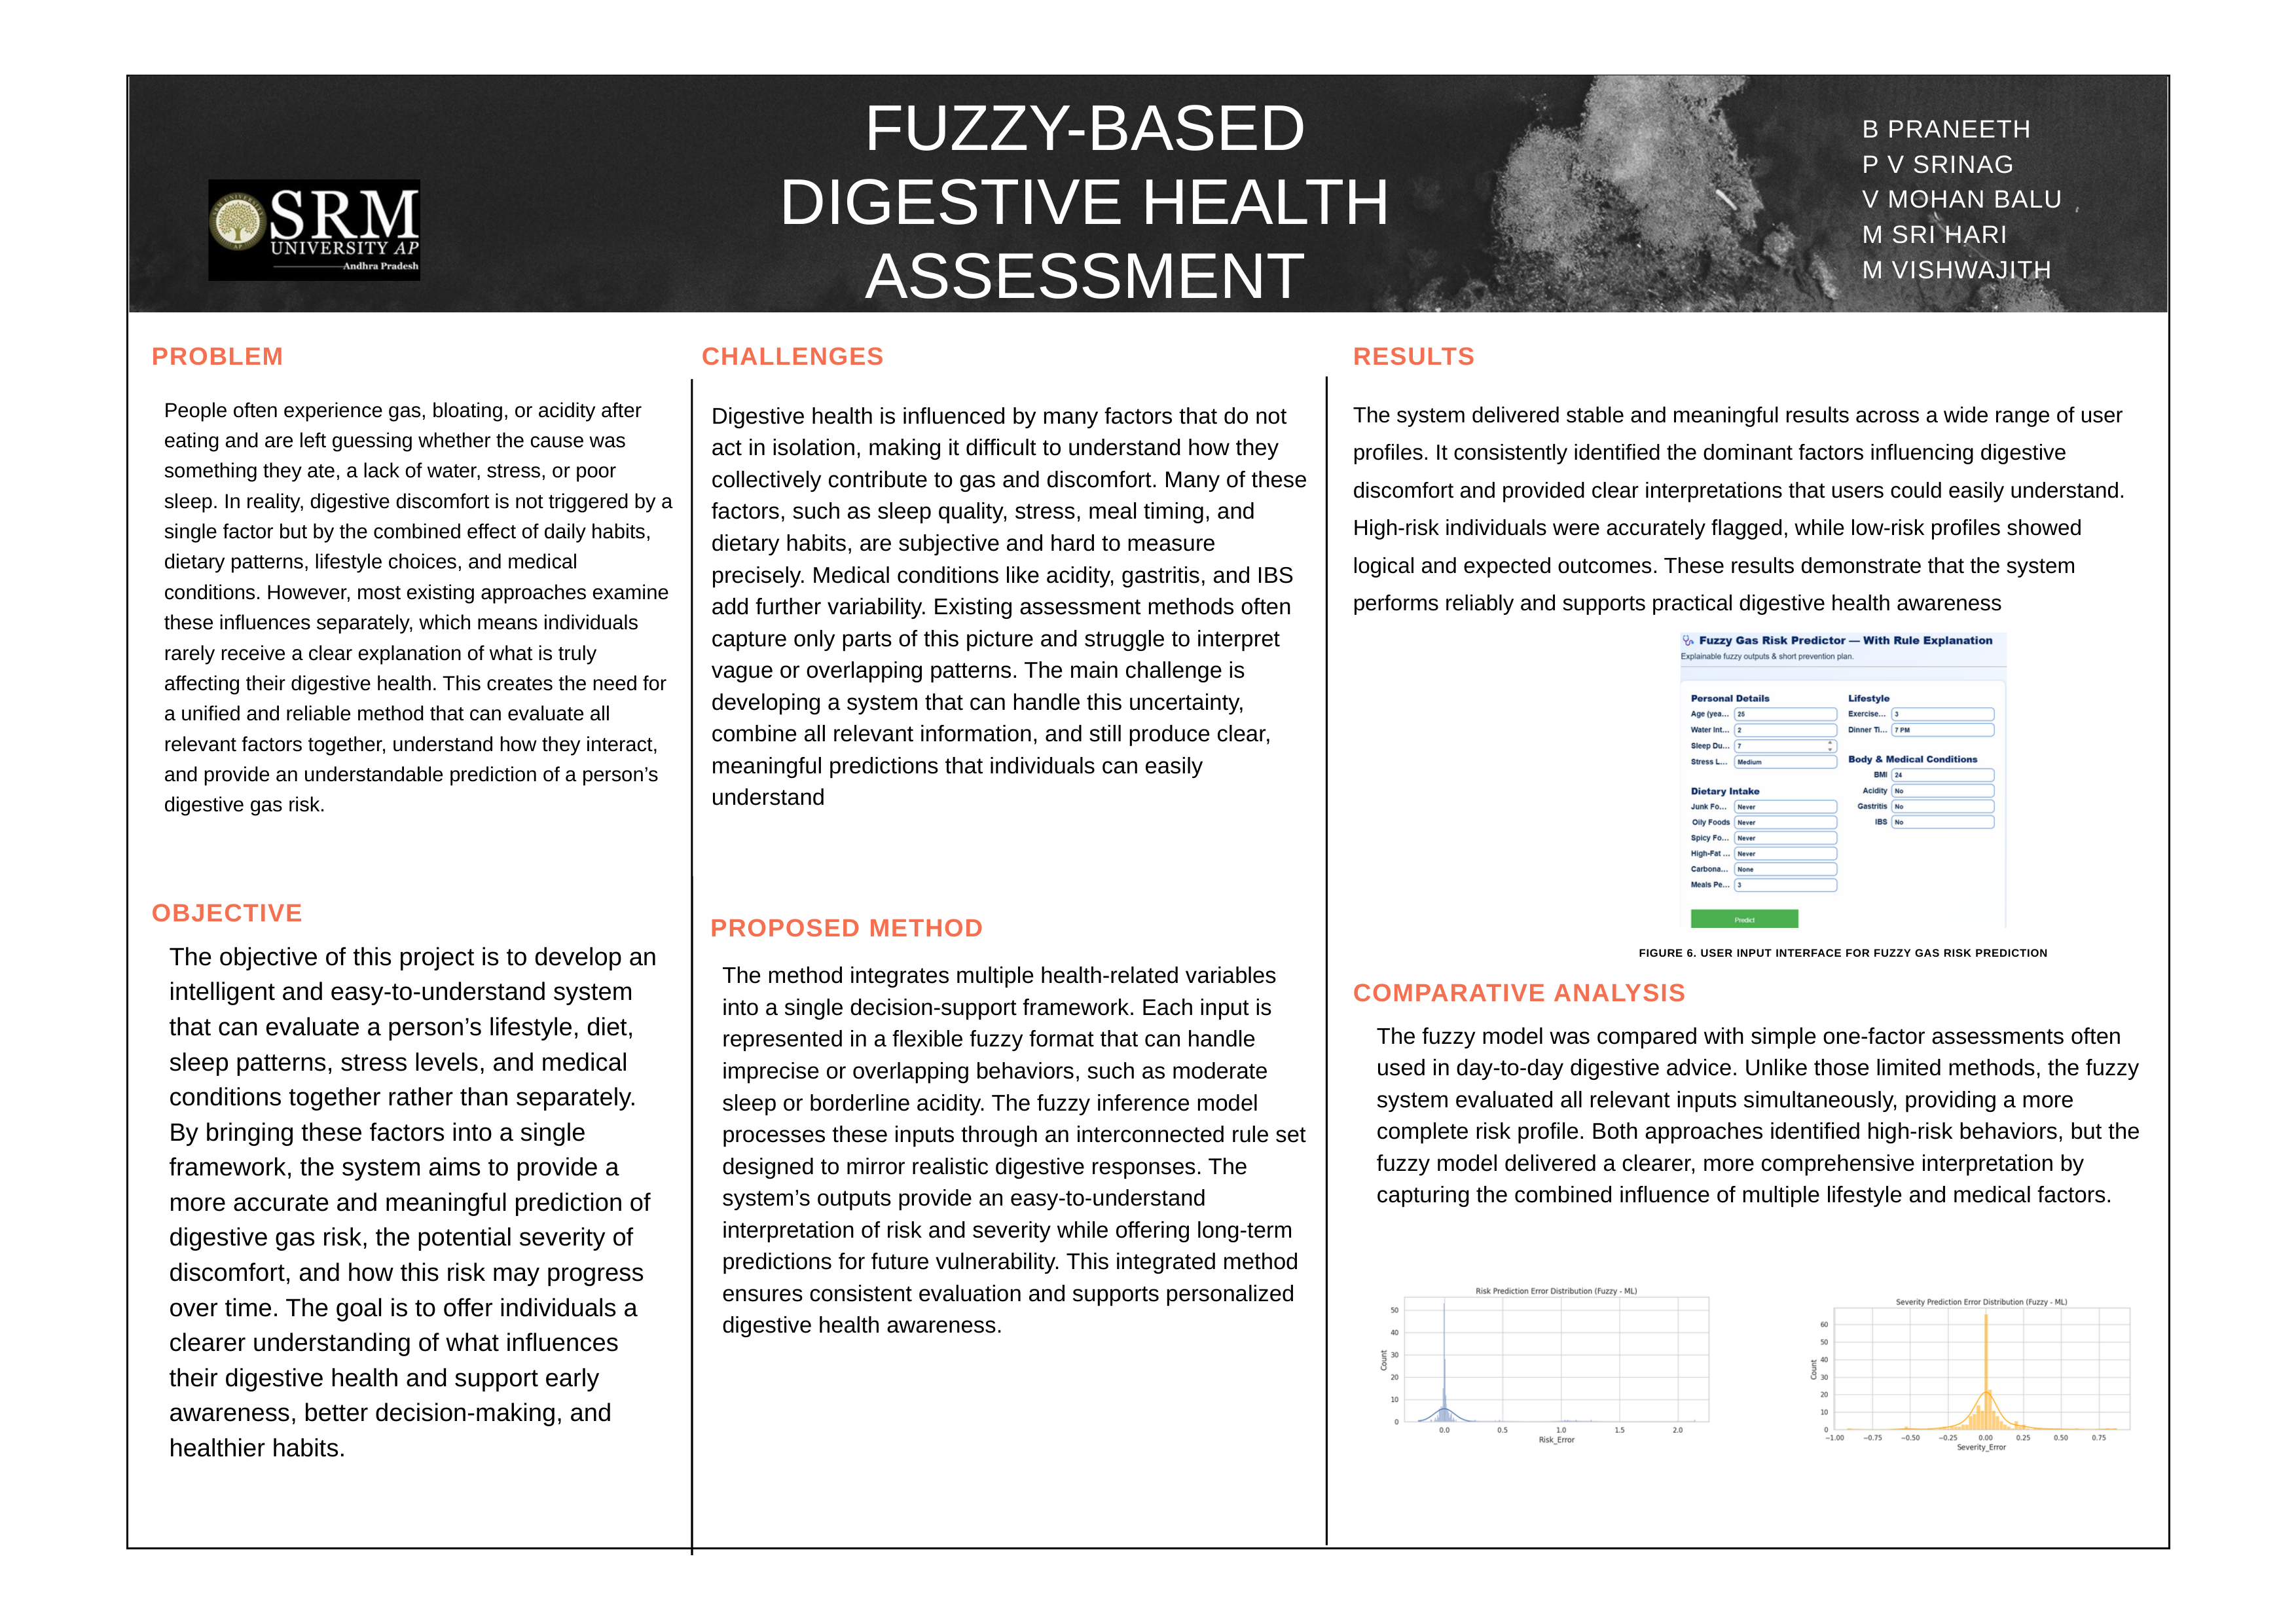

FUZZY-BASED DIGESTIVE HEALTH ASSESSMENT
B PRANEETH
P V SRINAG
V MOHAN BALU
M SRI HARI
M VISHWAJITH

PROBLEM
RESULTS
CHALLENGES

The system delivered stable and meaningful results across a wide range of user profiles. It consistently identified the dominant factors influencing digestive discomfort and provided clear interpretations that users could easily understand. High-risk individuals were accurately flagged, while low-risk profiles showed logical and expected outcomes. These results demonstrate that the system performs reliably and supports practical digestive health awareness
People often experience gas, bloating, or acidity after eating and are left guessing whether the cause was something they ate, a lack of water, stress, or poor sleep. In reality, digestive discomfort is not triggered by a single factor but by the combined effect of daily habits, dietary patterns, lifestyle choices, and medical conditions. However, most existing approaches examine these influences separately, which means individuals rarely receive a clear explanation of what is truly affecting their digestive health. This creates the need for a unified and reliable method that can evaluate all relevant factors together, understand how they interact, and provide an understandable prediction of a person’s digestive gas risk.
Digestive health is influenced by many factors that do not act in isolation, making it difficult to understand how they collectively contribute to gas and discomfort. Many of these factors, such as sleep quality, stress, meal timing, and dietary habits, are subjective and hard to measure precisely. Medical conditions like acidity, gastritis, and IBS add further variability. Existing assessment methods often capture only parts of this picture and struggle to interpret vague or overlapping patterns. The main challenge is developing a system that can handle this uncertainty, combine all relevant information, and still produce clear, meaningful predictions that individuals can easily understand

OBJECTIVE
PROPOSED METHOD
The objective of this project is to develop an intelligent and easy-to-understand system that can evaluate a person’s lifestyle, diet, sleep patterns, stress levels, and medical conditions together rather than separately. By bringing these factors into a single framework, the system aims to provide a more accurate and meaningful prediction of digestive gas risk, the potential severity of discomfort, and how this risk may progress over time. The goal is to offer individuals a clearer understanding of what influences their digestive health and support early awareness, better decision-making, and healthier habits.
FIGURE 6. USER INPUT INTERFACE FOR FUZZY GAS RISK PREDICTION
The method integrates multiple health-related variables into a single decision-support framework. Each input is represented in a flexible fuzzy format that can handle imprecise or overlapping behaviors, such as moderate sleep or borderline acidity. The fuzzy inference model processes these inputs through an interconnected rule set designed to mirror realistic digestive responses. The system’s outputs provide an easy-to-understand interpretation of risk and severity while offering long-term predictions for future vulnerability. This integrated method ensures consistent evaluation and supports personalized digestive health awareness.
COMPARATIVE ANALYSIS
The fuzzy model was compared with simple one-factor assessments often used in day-to-day digestive advice. Unlike those limited methods, the fuzzy system evaluated all relevant inputs simultaneously, providing a more complete risk profile. Both approaches identified high-risk behaviors, but the fuzzy model delivered a clearer, more comprehensive interpretation by capturing the combined influence of multiple lifestyle and medical factors.